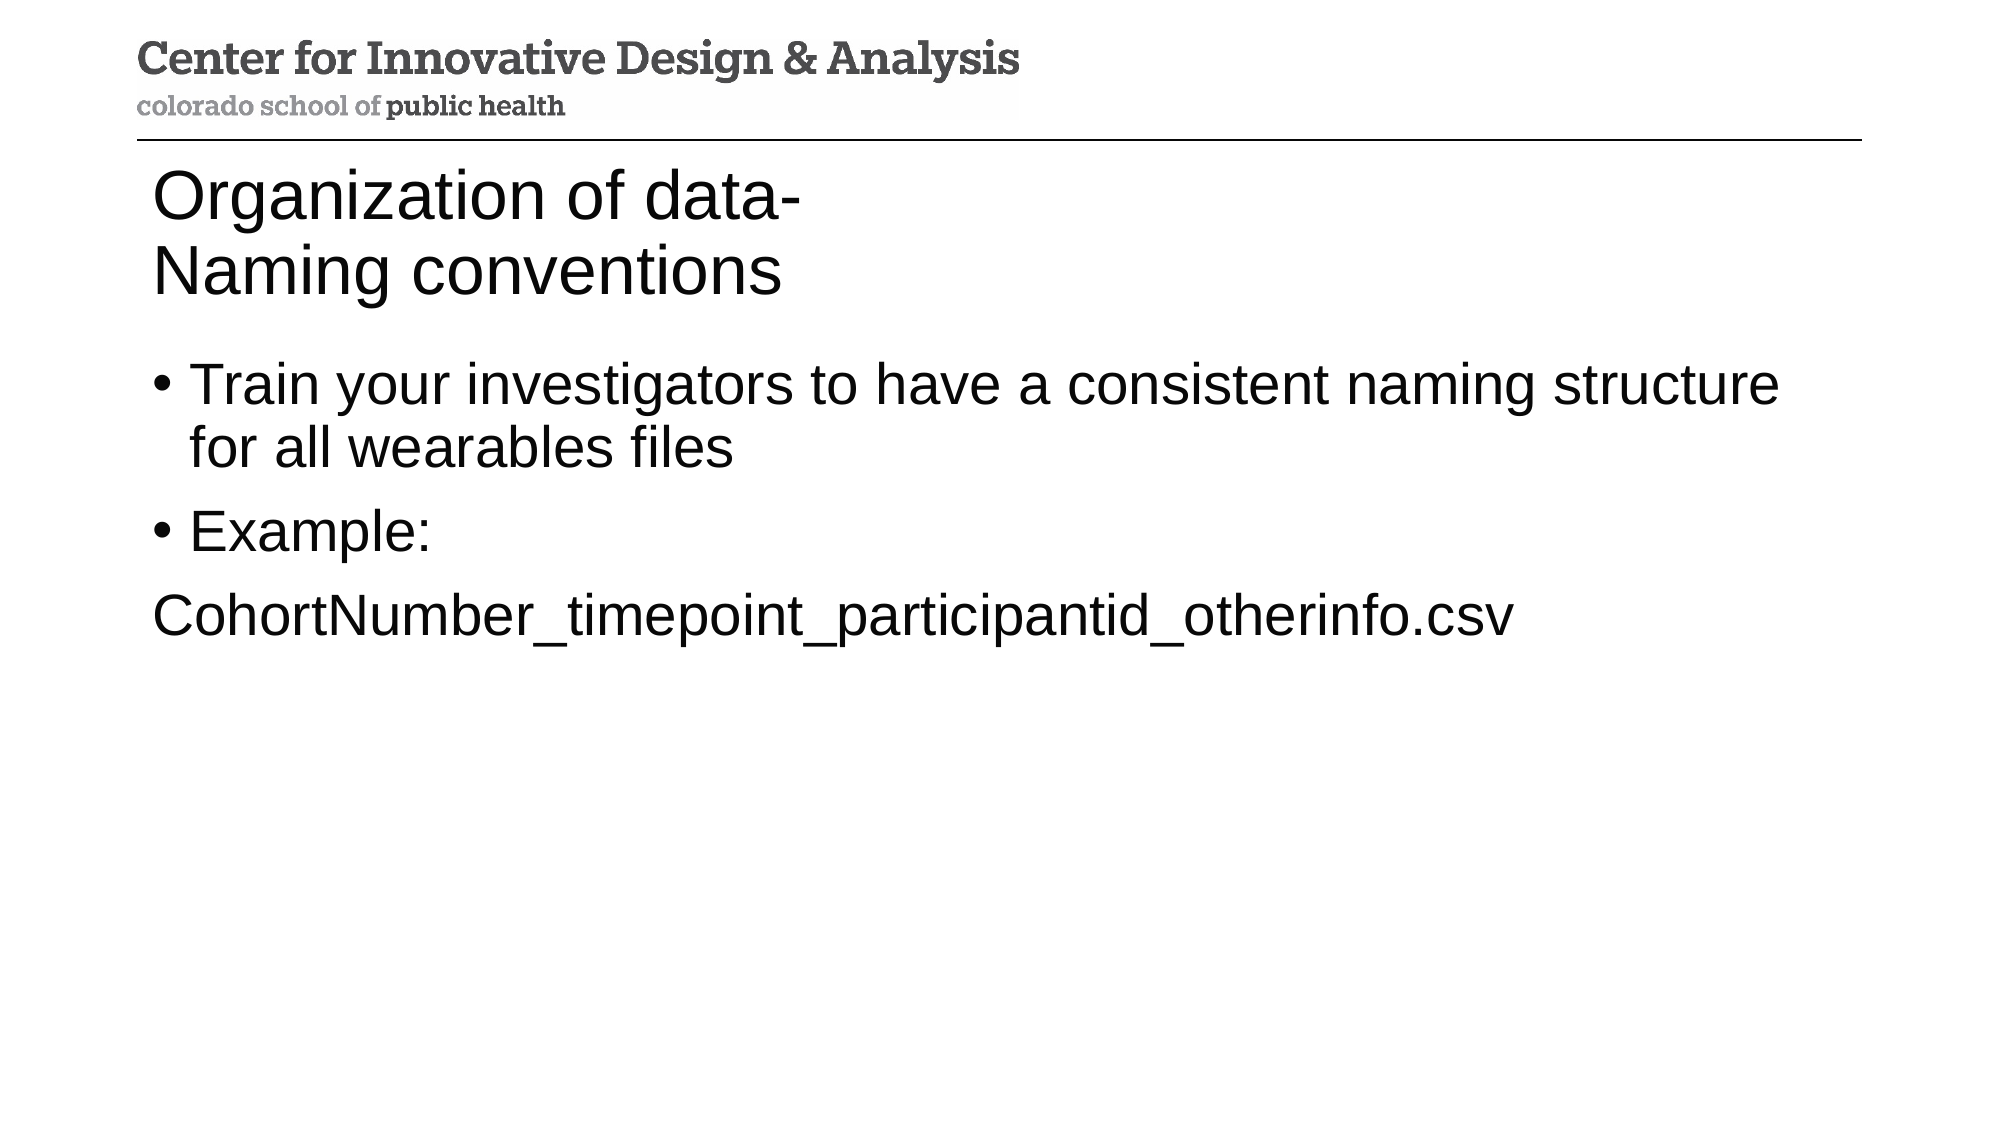

# Organization of data- Naming conventions
Train your investigators to have a consistent naming structure for all wearables files
Example:
CohortNumber_timepoint_participantid_otherinfo.csv